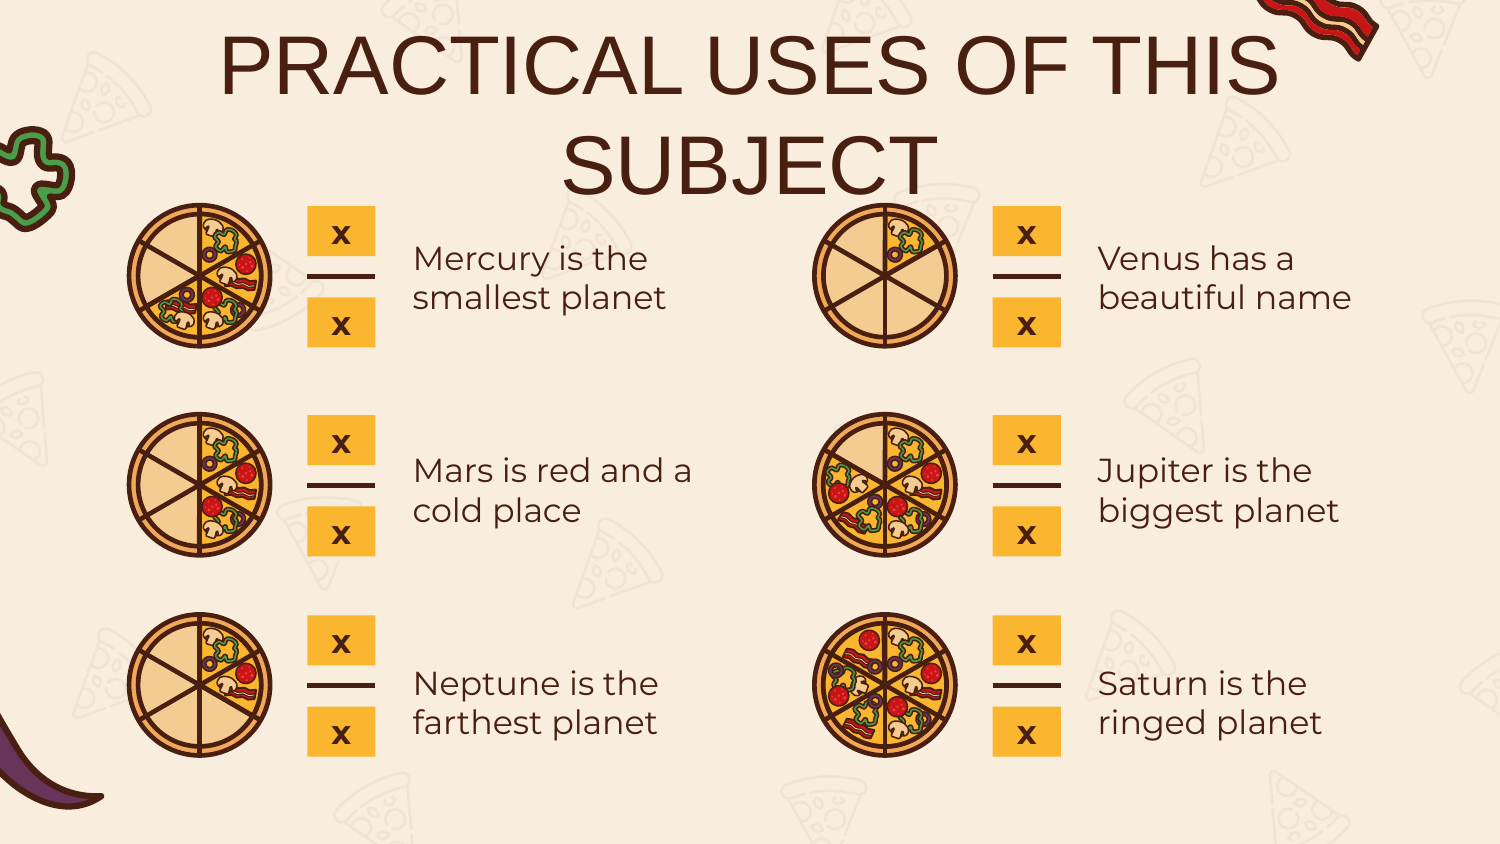

# PRACTICAL USES OF THIS SUBJECT

x
x

Mercury is the smallest planet
Venus has a beautiful name

x
x

x
x

Mars is red and a cold place
Jupiter is the biggest planet

x
x

x
x

Neptune is the farthest planet
Saturn is the ringed planet

x
x